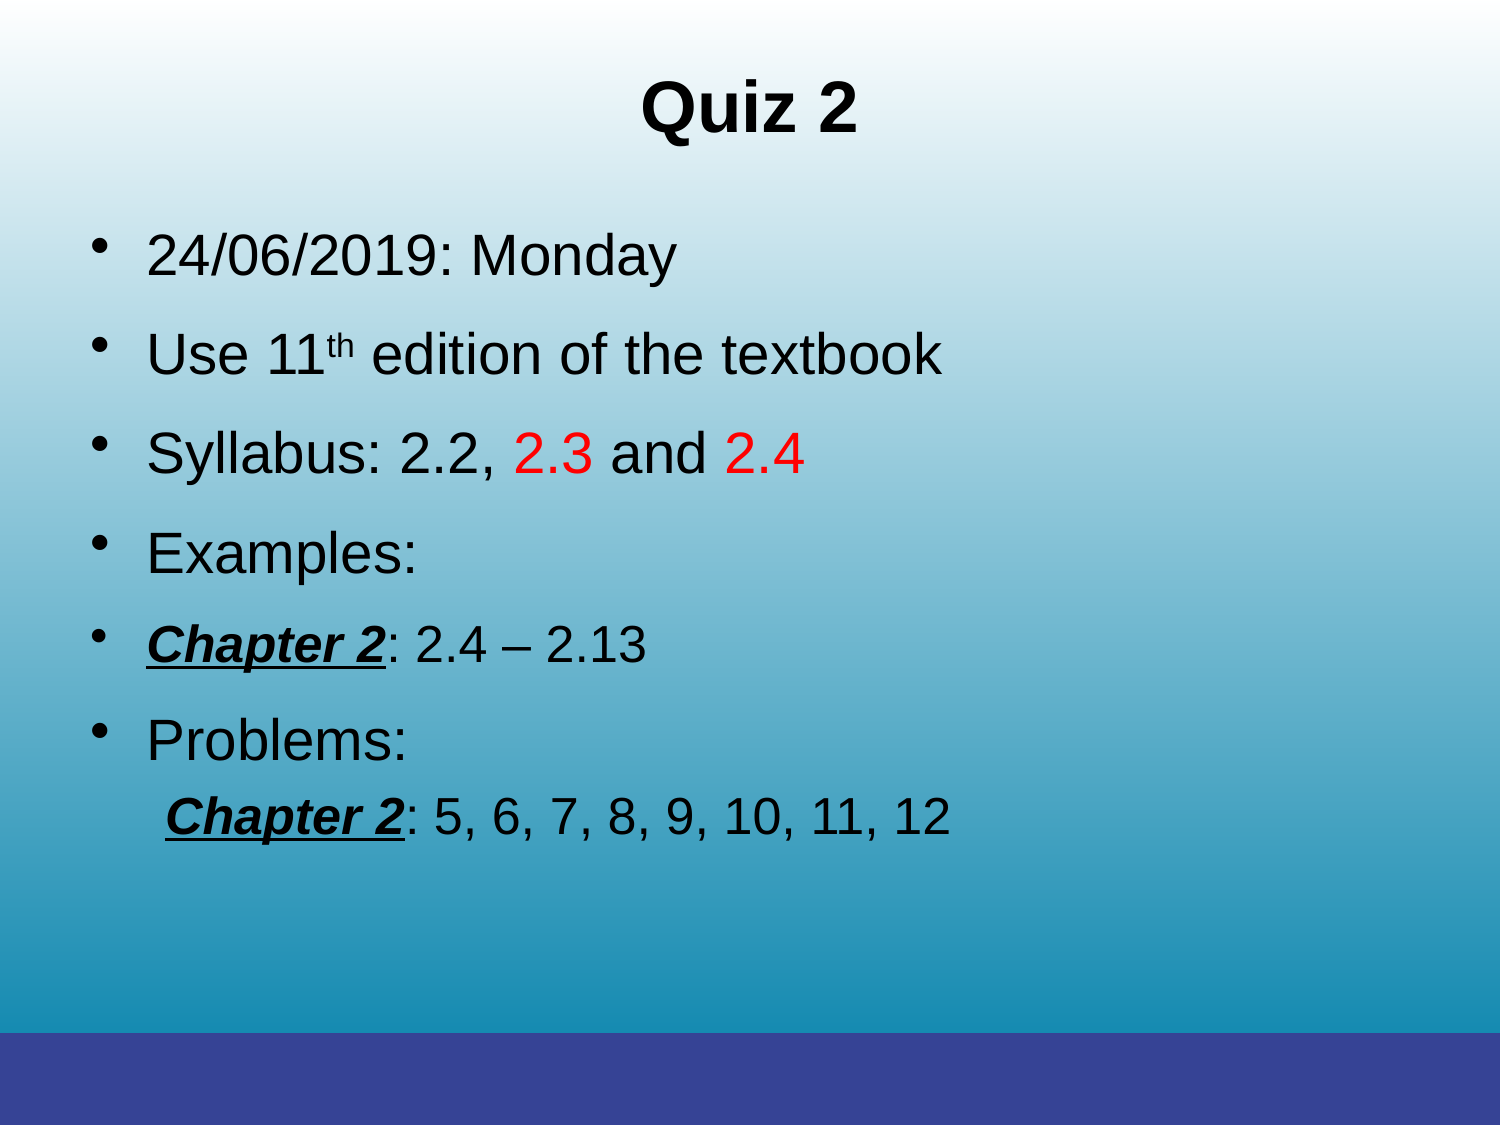

# Quiz 2
24/06/2019: Monday
Use 11th edition of the textbook
Syllabus: 2.2, 2.3 and 2.4
Examples:
Chapter 2: 2.4 – 2.13
Problems:
Chapter 2: 5, 6, 7, 8, 9, 10, 11, 12